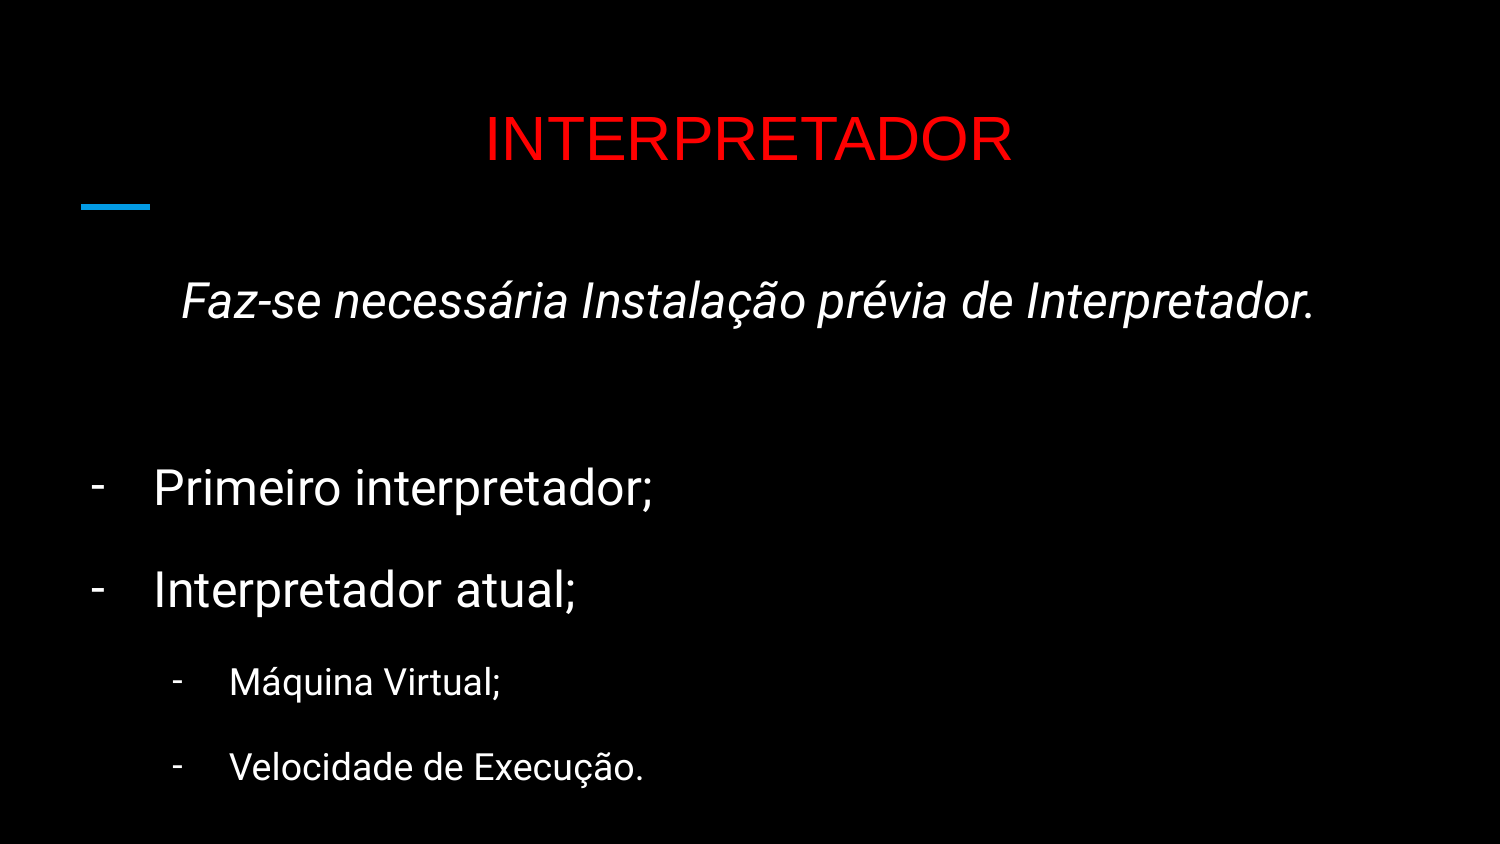

# INTERPRETADOR
Faz-se necessária Instalação prévia de Interpretador.

Primeiro interpretador;
Interpretador atual;
Máquina Virtual;
Velocidade de Execução.